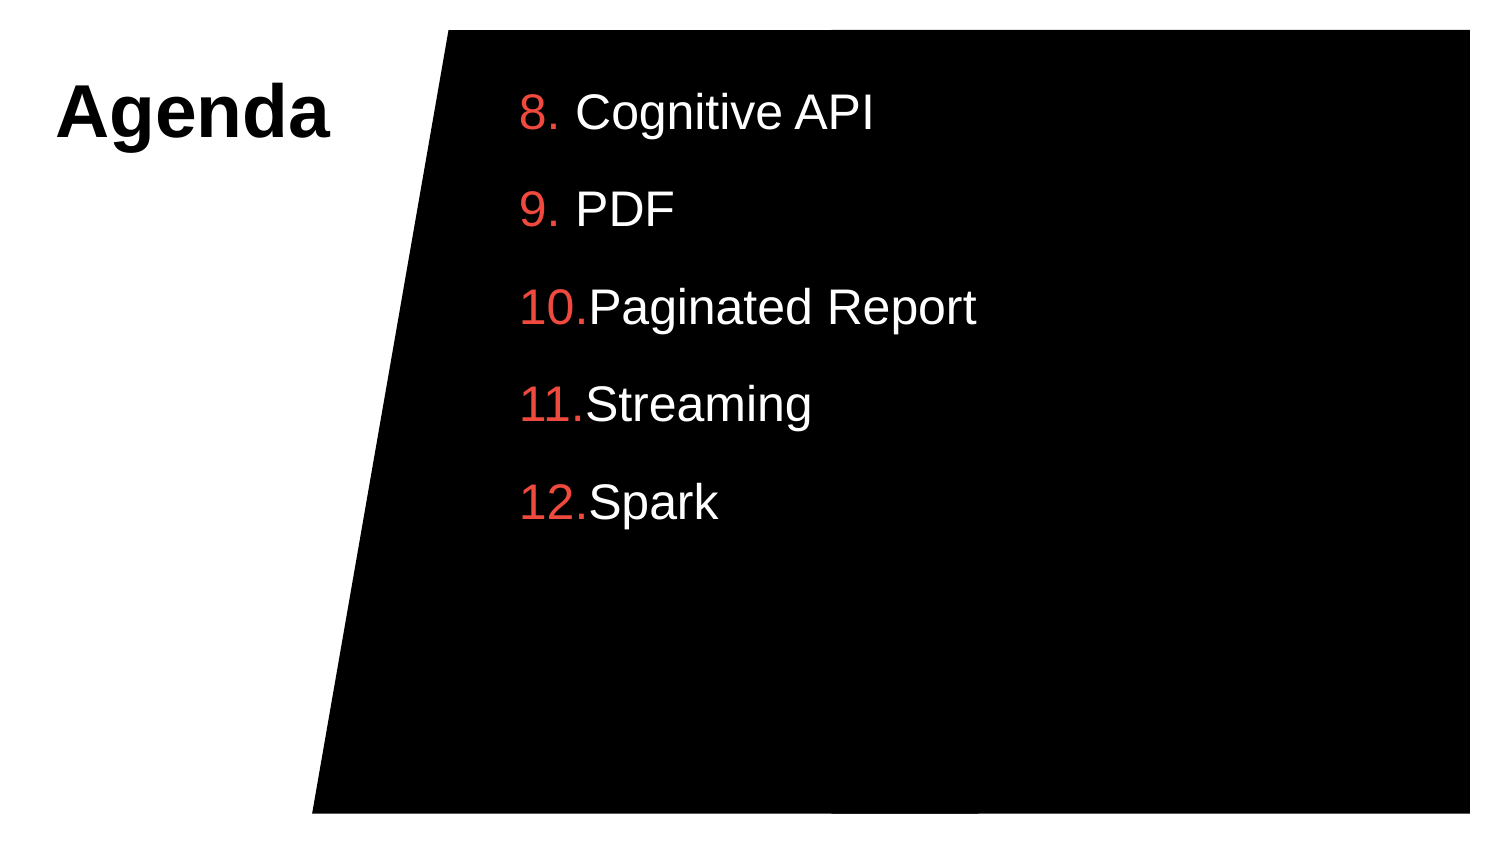

# Agenda
Cognitive API
PDF
Paginated Report
Streaming
Spark